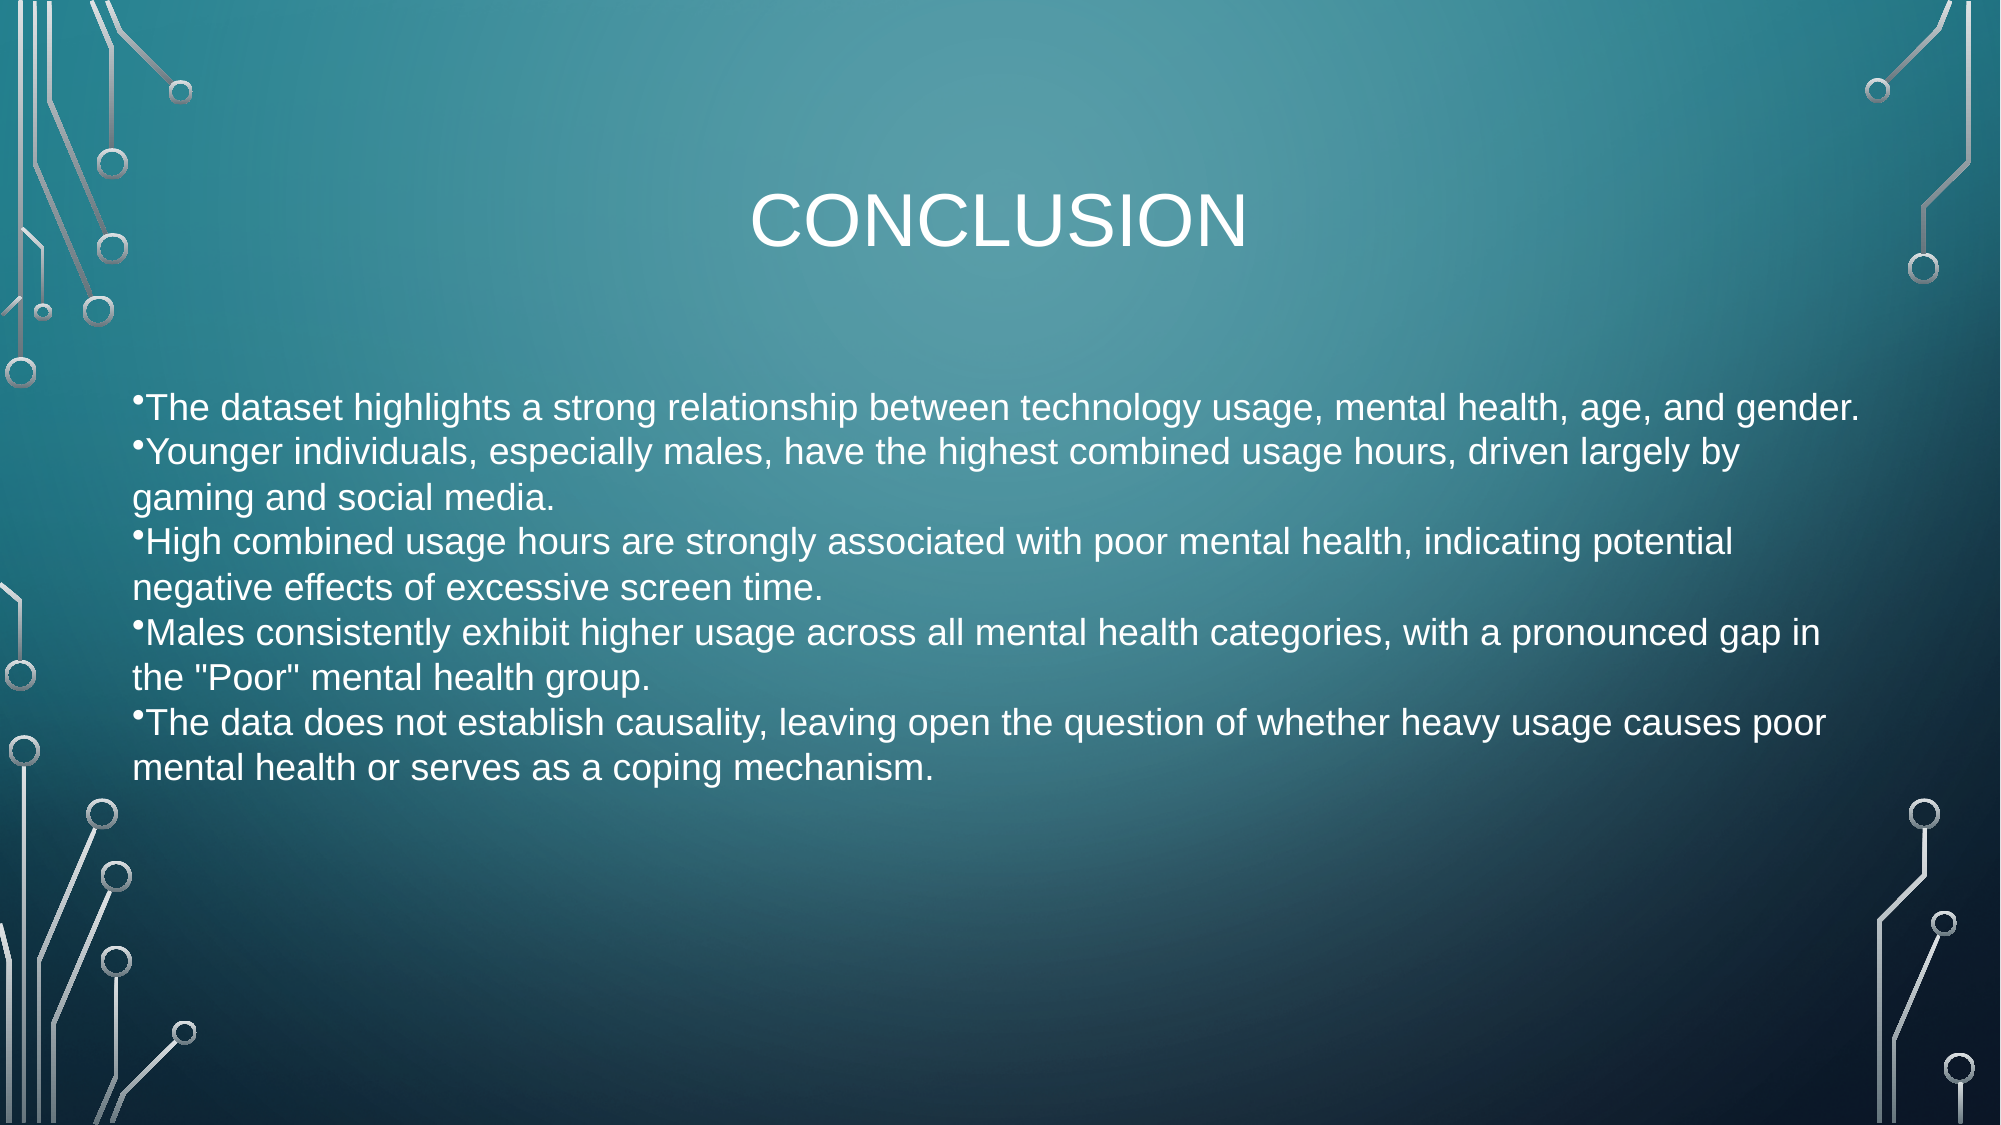

# Conclusion

The dataset highlights a strong relationship between technology usage, mental health, age, and gender.
Younger individuals, especially males, have the highest combined usage hours, driven largely by gaming and social media.
High combined usage hours are strongly associated with poor mental health, indicating potential negative effects of excessive screen time.
Males consistently exhibit higher usage across all mental health categories, with a pronounced gap in the "Poor" mental health group.
The data does not establish causality, leaving open the question of whether heavy usage causes poor mental health or serves as a coping mechanism.